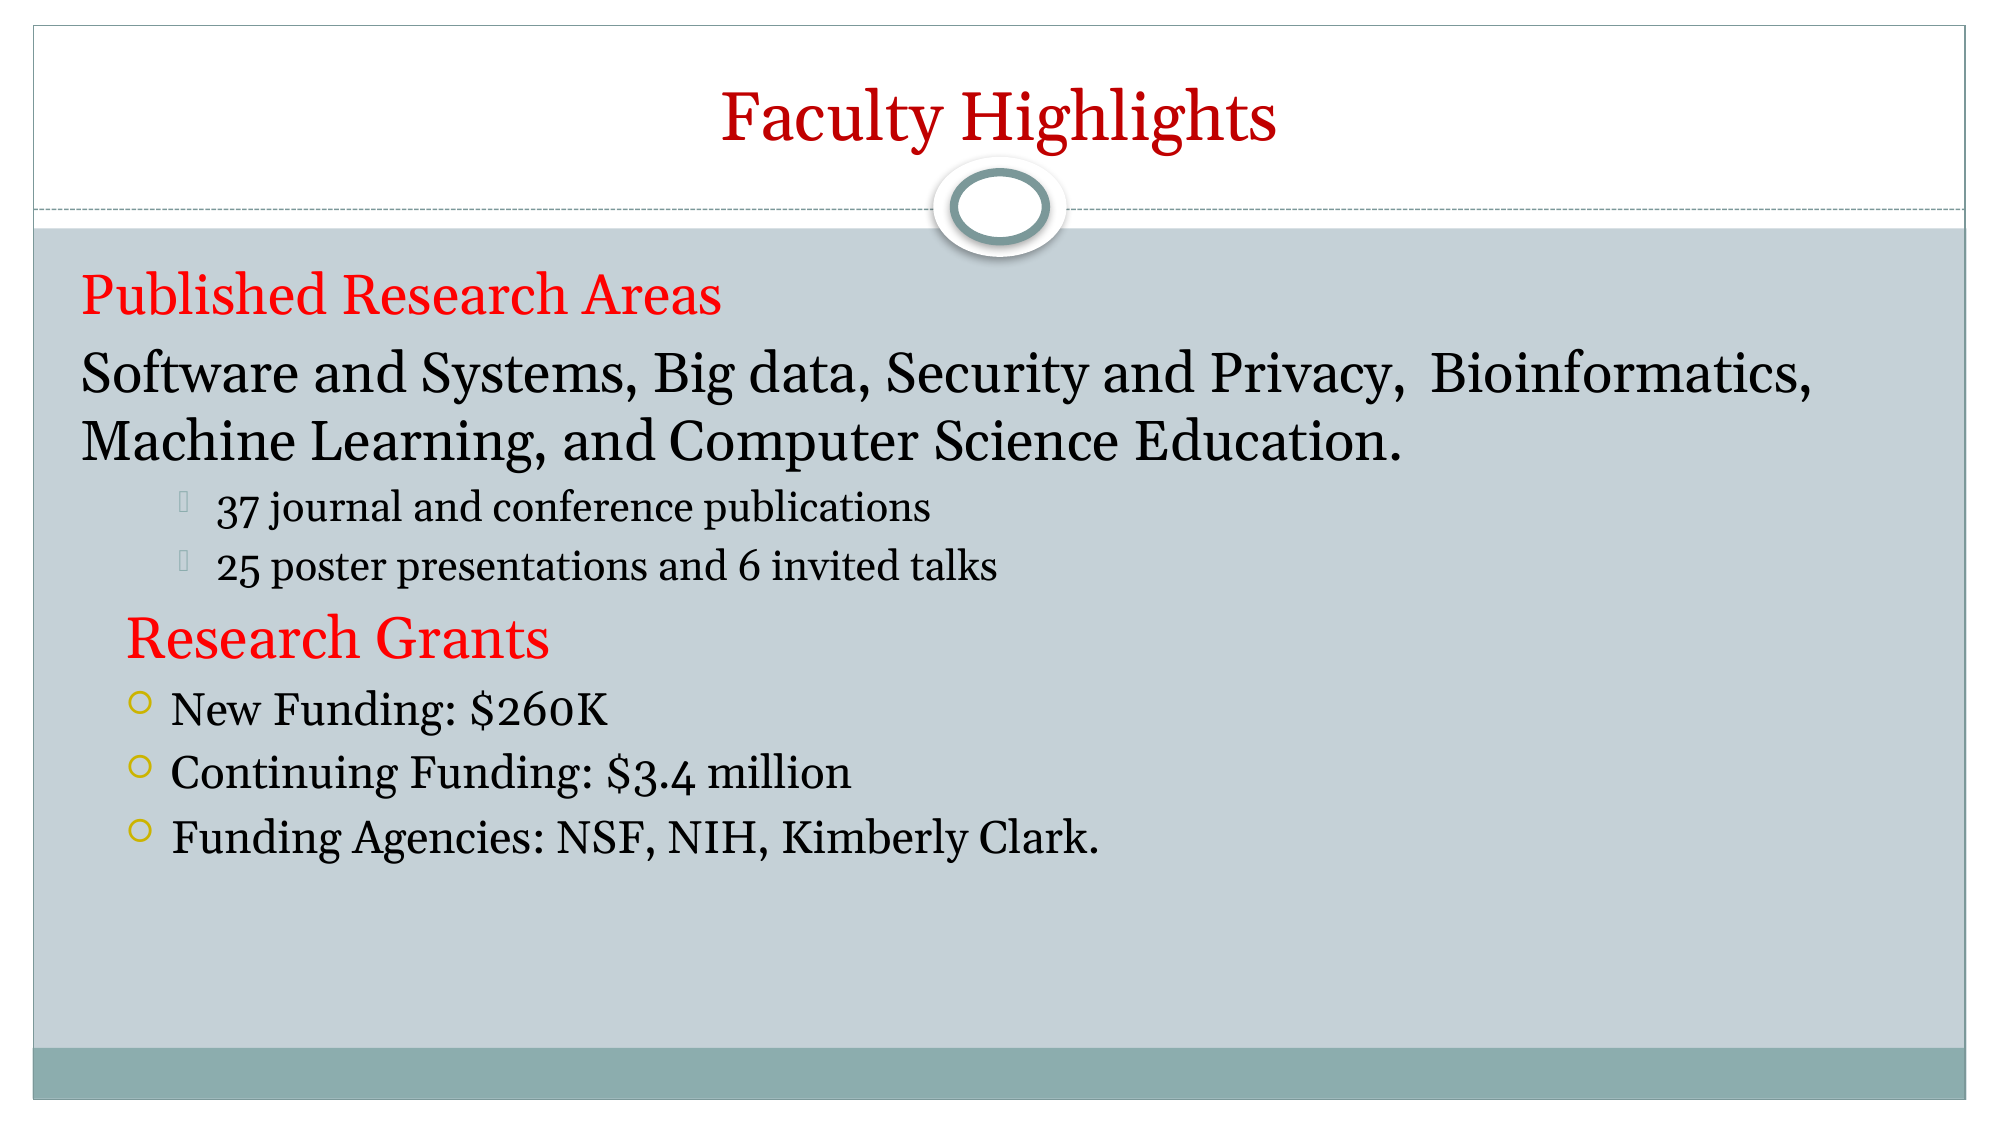

# Faculty Highlights
Published Research Areas
Software and Systems, Big data, Security and Privacy, 	Bioinformatics, Machine Learning, and Computer Science Education.
37 journal and conference publications
25 poster presentations and 6 invited talks
Research Grants
New Funding: $260K
Continuing Funding: $3.4 million
Funding Agencies: NSF, NIH, Kimberly Clark.